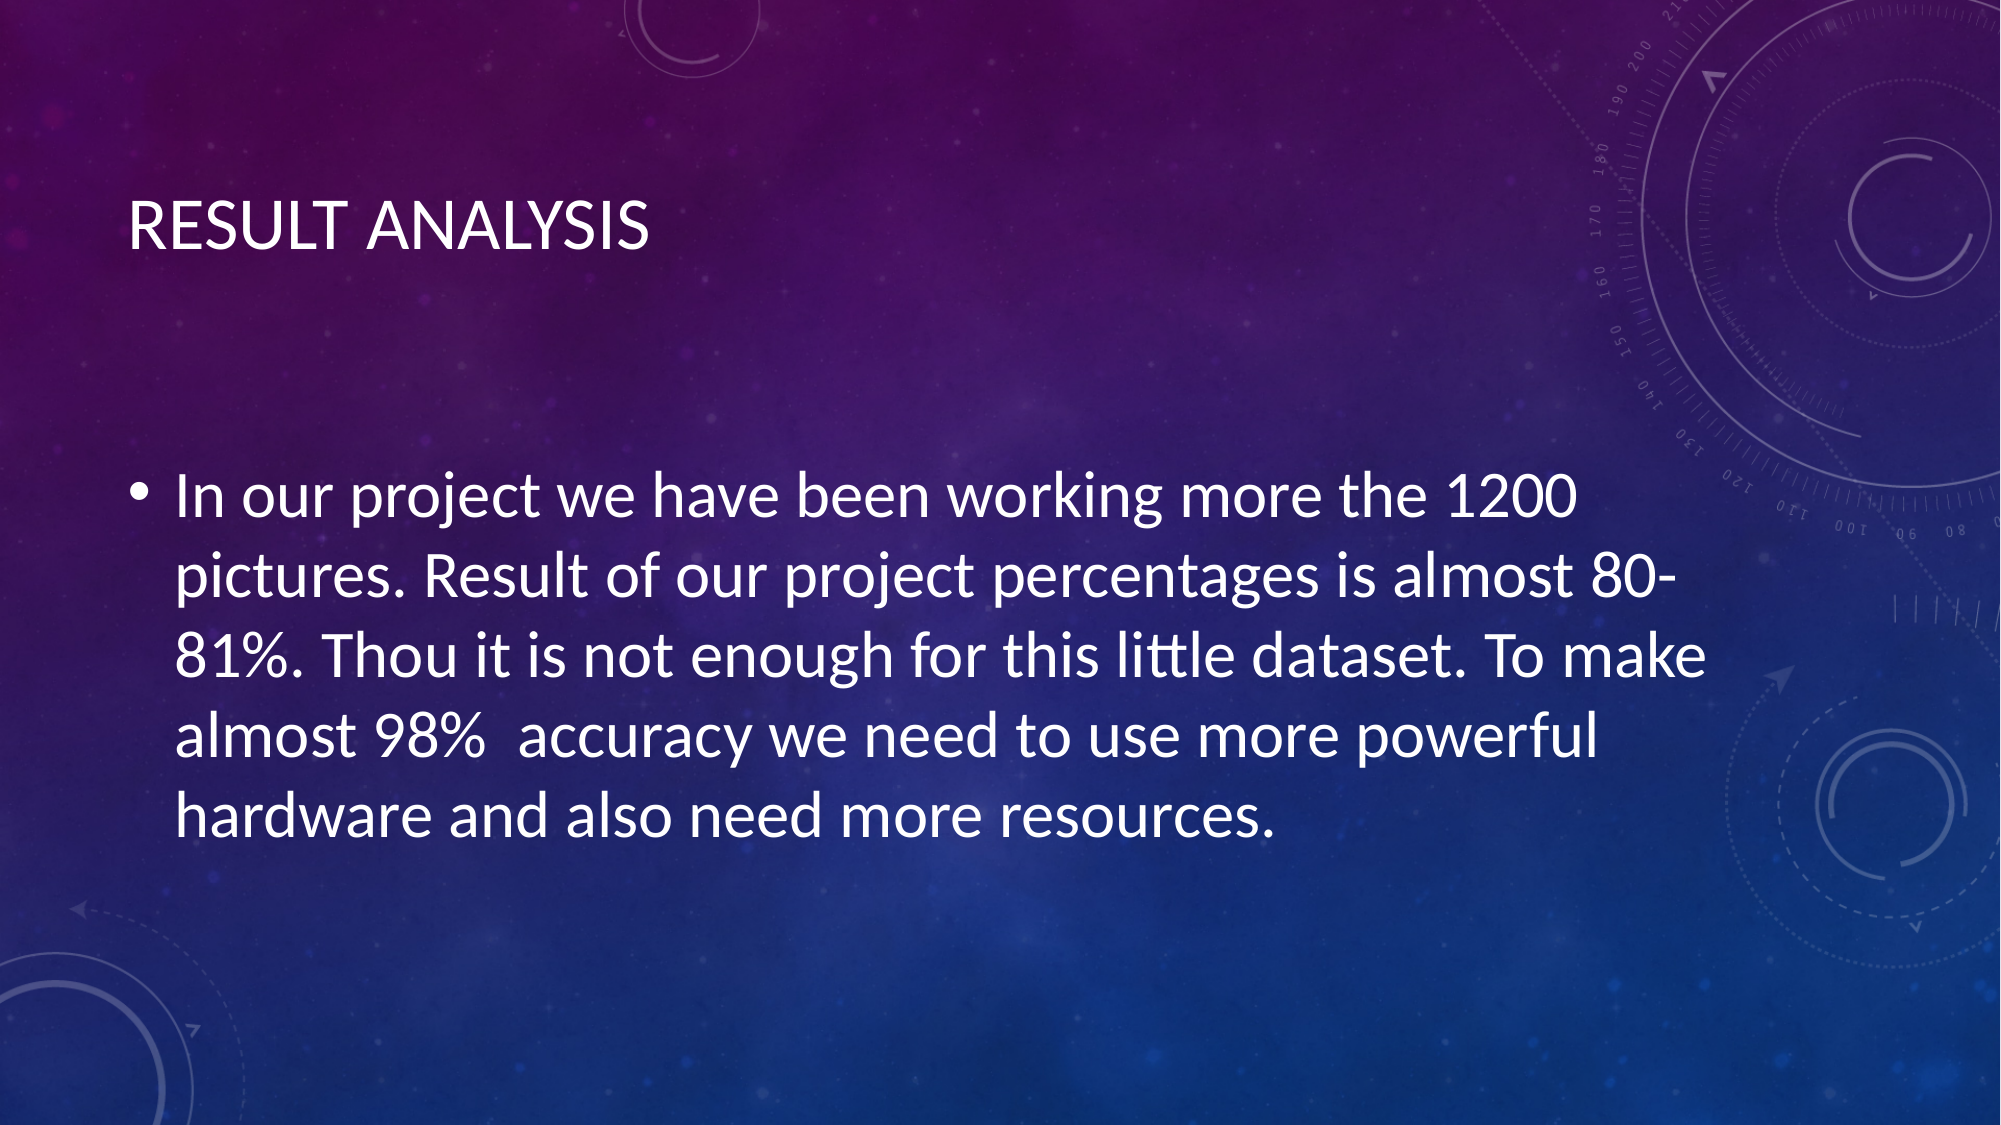

# Result Analysis
In our project we have been working more the 1200 pictures. Result of our project percentages is almost 80-81%. Thou it is not enough for this little dataset. To make almost 98%  accuracy we need to use more powerful hardware and also need more resources.